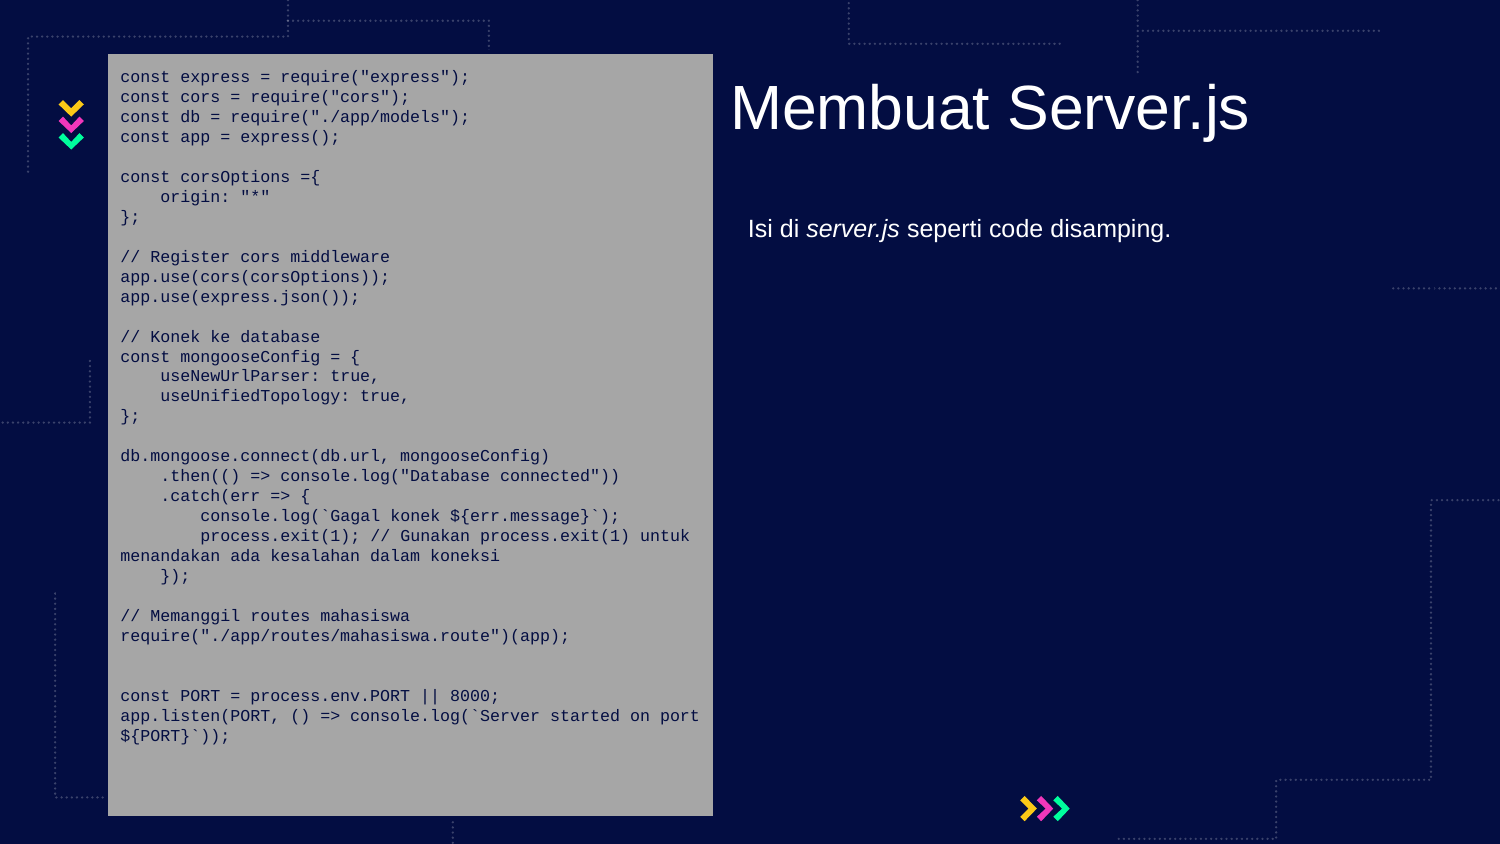

const express = require("express");
const cors = require("cors");
const db = require("./app/models");
const app = express();
const corsOptions ={
    origin: "*"
};
// Register cors middleware
app.use(cors(corsOptions));
app.use(express.json());
// Konek ke database
const mongooseConfig = {
    useNewUrlParser: true,
    useUnifiedTopology: true,
};
db.mongoose.connect(db.url, mongooseConfig)
    .then(() => console.log("Database connected"))
    .catch(err => {
        console.log(`Gagal konek ${err.message}`);
        process.exit(1); // Gunakan process.exit(1) untuk menandakan ada kesalahan dalam koneksi
    });
// Memanggil routes mahasiswa
require("./app/routes/mahasiswa.route")(app);
const PORT = process.env.PORT || 8000;
app.listen(PORT, () => console.log(`Server started on port ${PORT}`));

# Membuat Server.js
Isi di server.js seperti code disamping.